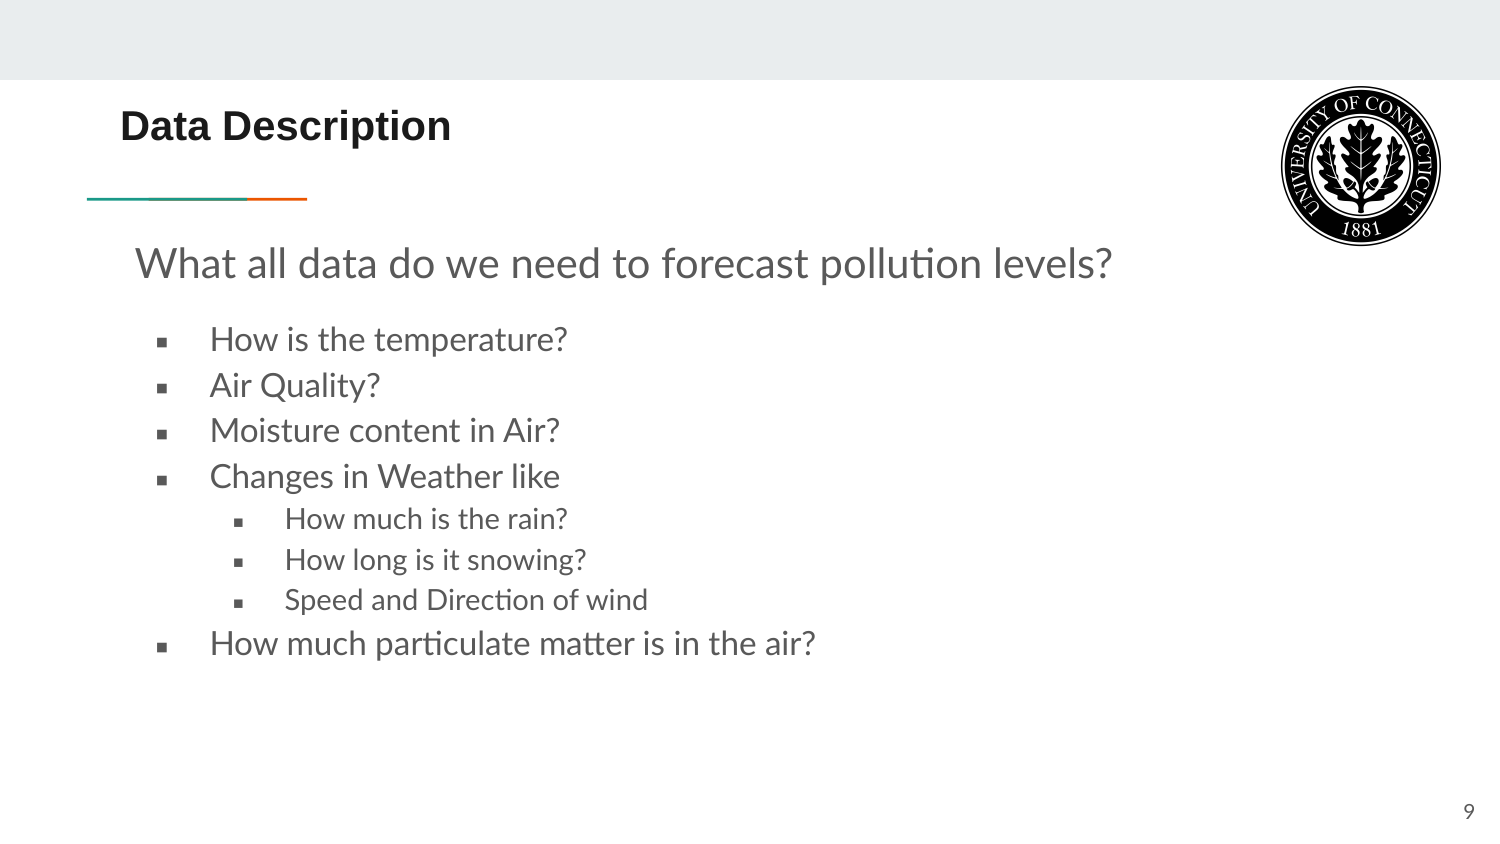

# Data Description

What all data do we need to forecast pollution levels?
How is the temperature?
Air Quality?
Moisture content in Air?
Changes in Weather like
How much is the rain?
How long is it snowing?
Speed and Direction of wind
How much particulate matter is in the air?
9